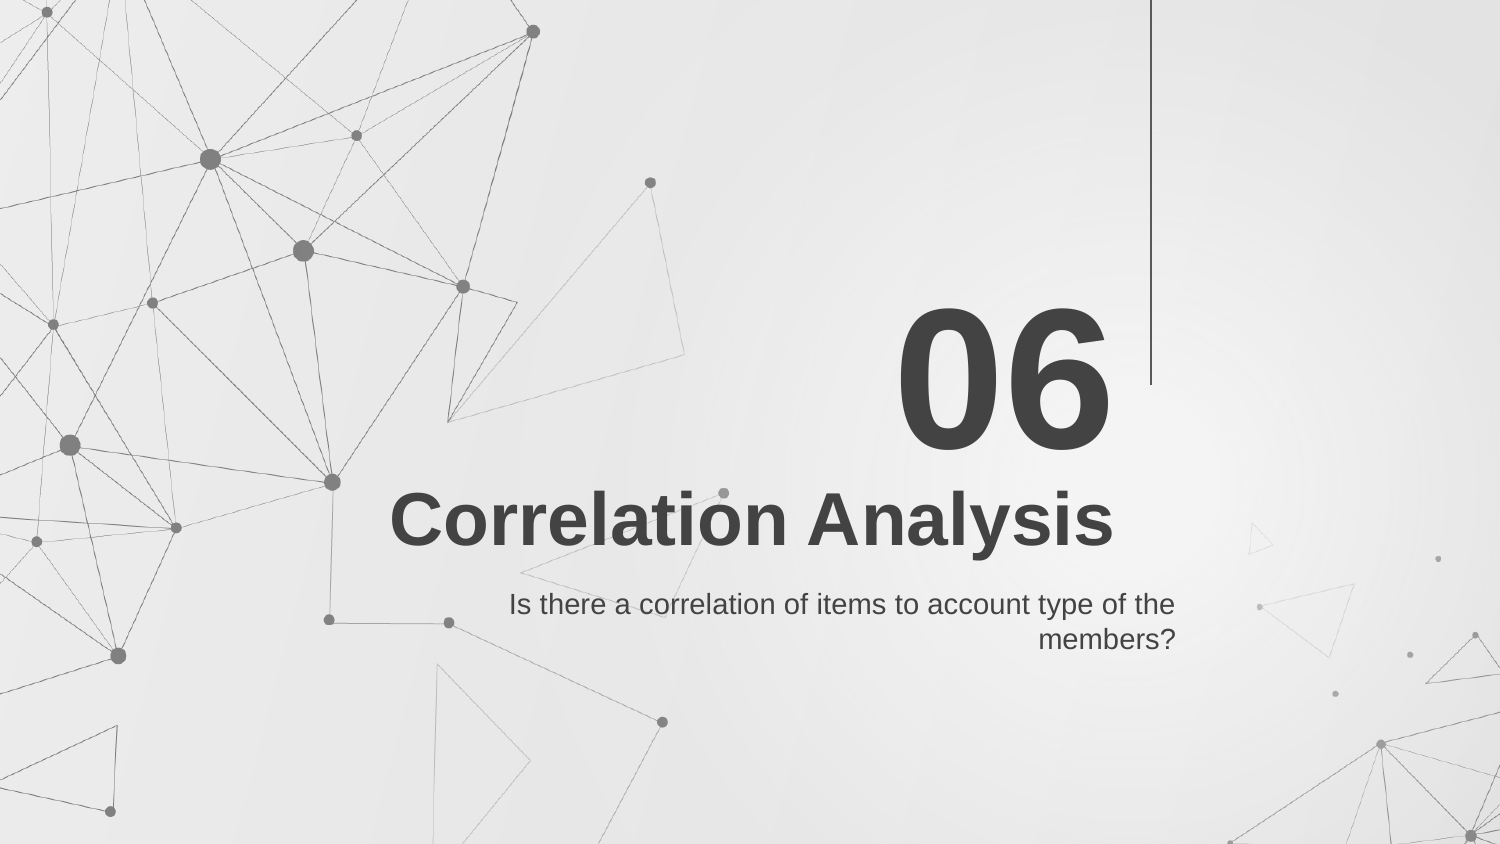

06
# Correlation Analysis
Is there a correlation of items to account type of the members?